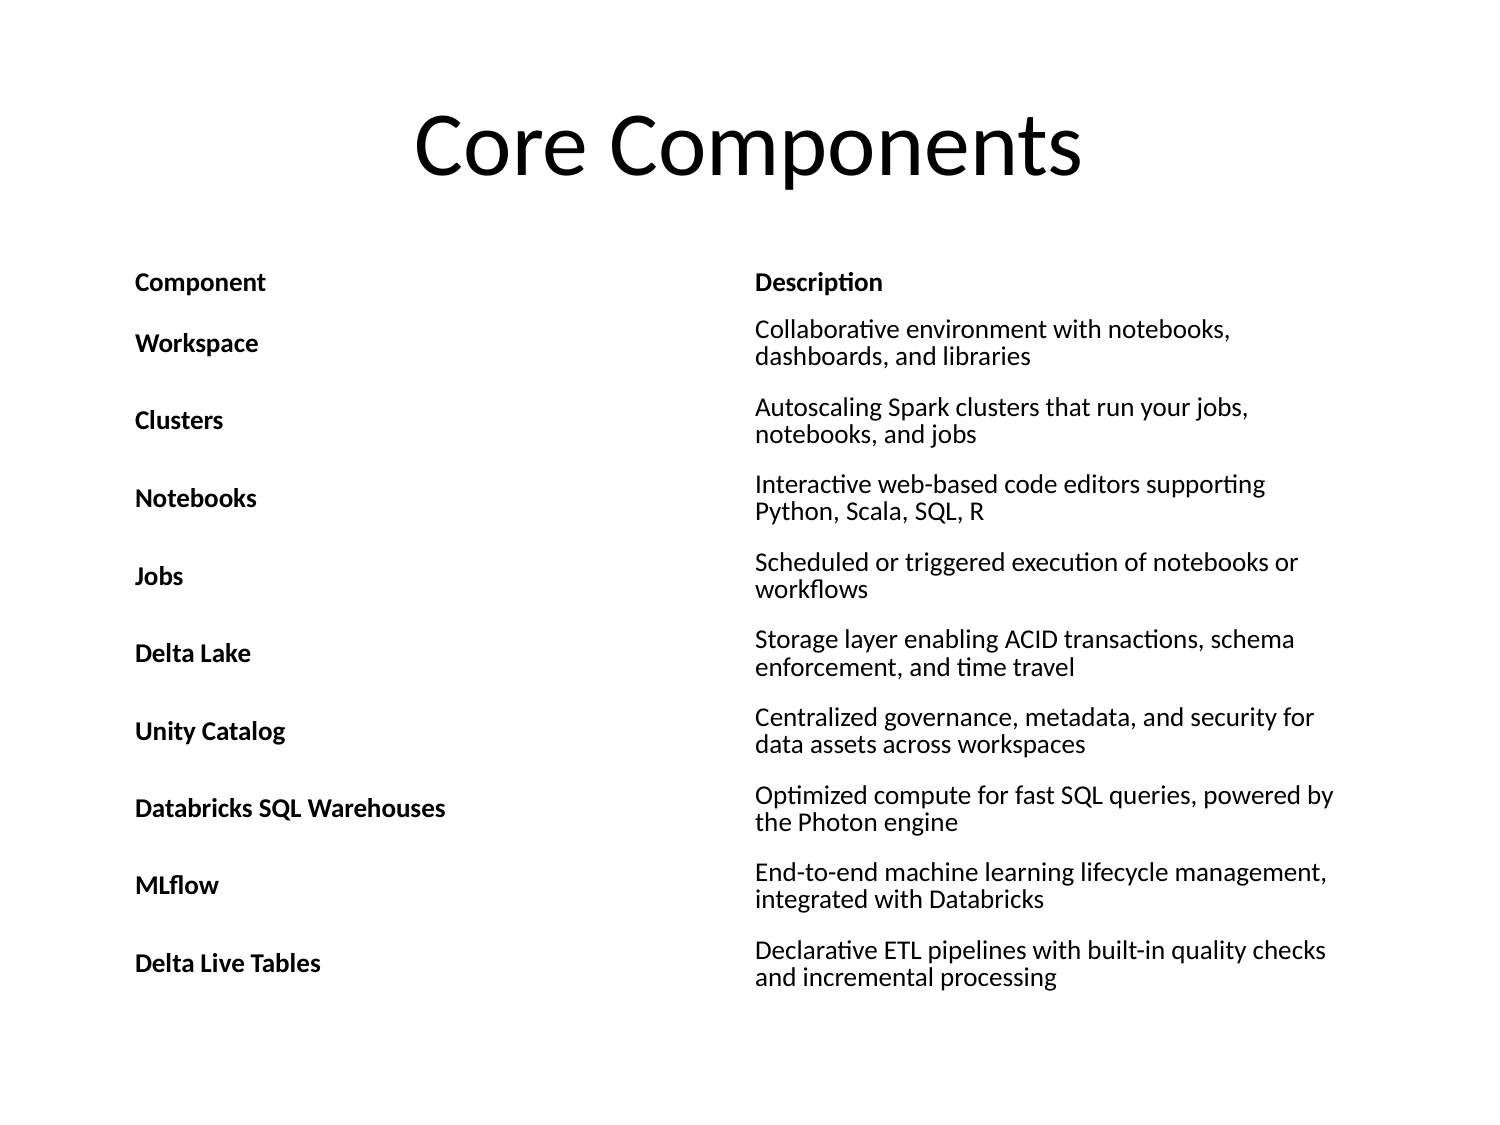

# Core Components
| Component | Description |
| --- | --- |
| Workspace | Collaborative environment with notebooks, dashboards, and libraries |
| Clusters | Autoscaling Spark clusters that run your jobs, notebooks, and jobs |
| Notebooks | Interactive web-based code editors supporting Python, Scala, SQL, R |
| Jobs | Scheduled or triggered execution of notebooks or workflows |
| Delta Lake | Storage layer enabling ACID transactions, schema enforcement, and time travel |
| Unity Catalog | Centralized governance, metadata, and security for data assets across workspaces |
| Databricks SQL Warehouses | Optimized compute for fast SQL queries, powered by the Photon engine |
| MLflow | End-to-end machine learning lifecycle management, integrated with Databricks |
| Delta Live Tables | Declarative ETL pipelines with built-in quality checks and incremental processing |